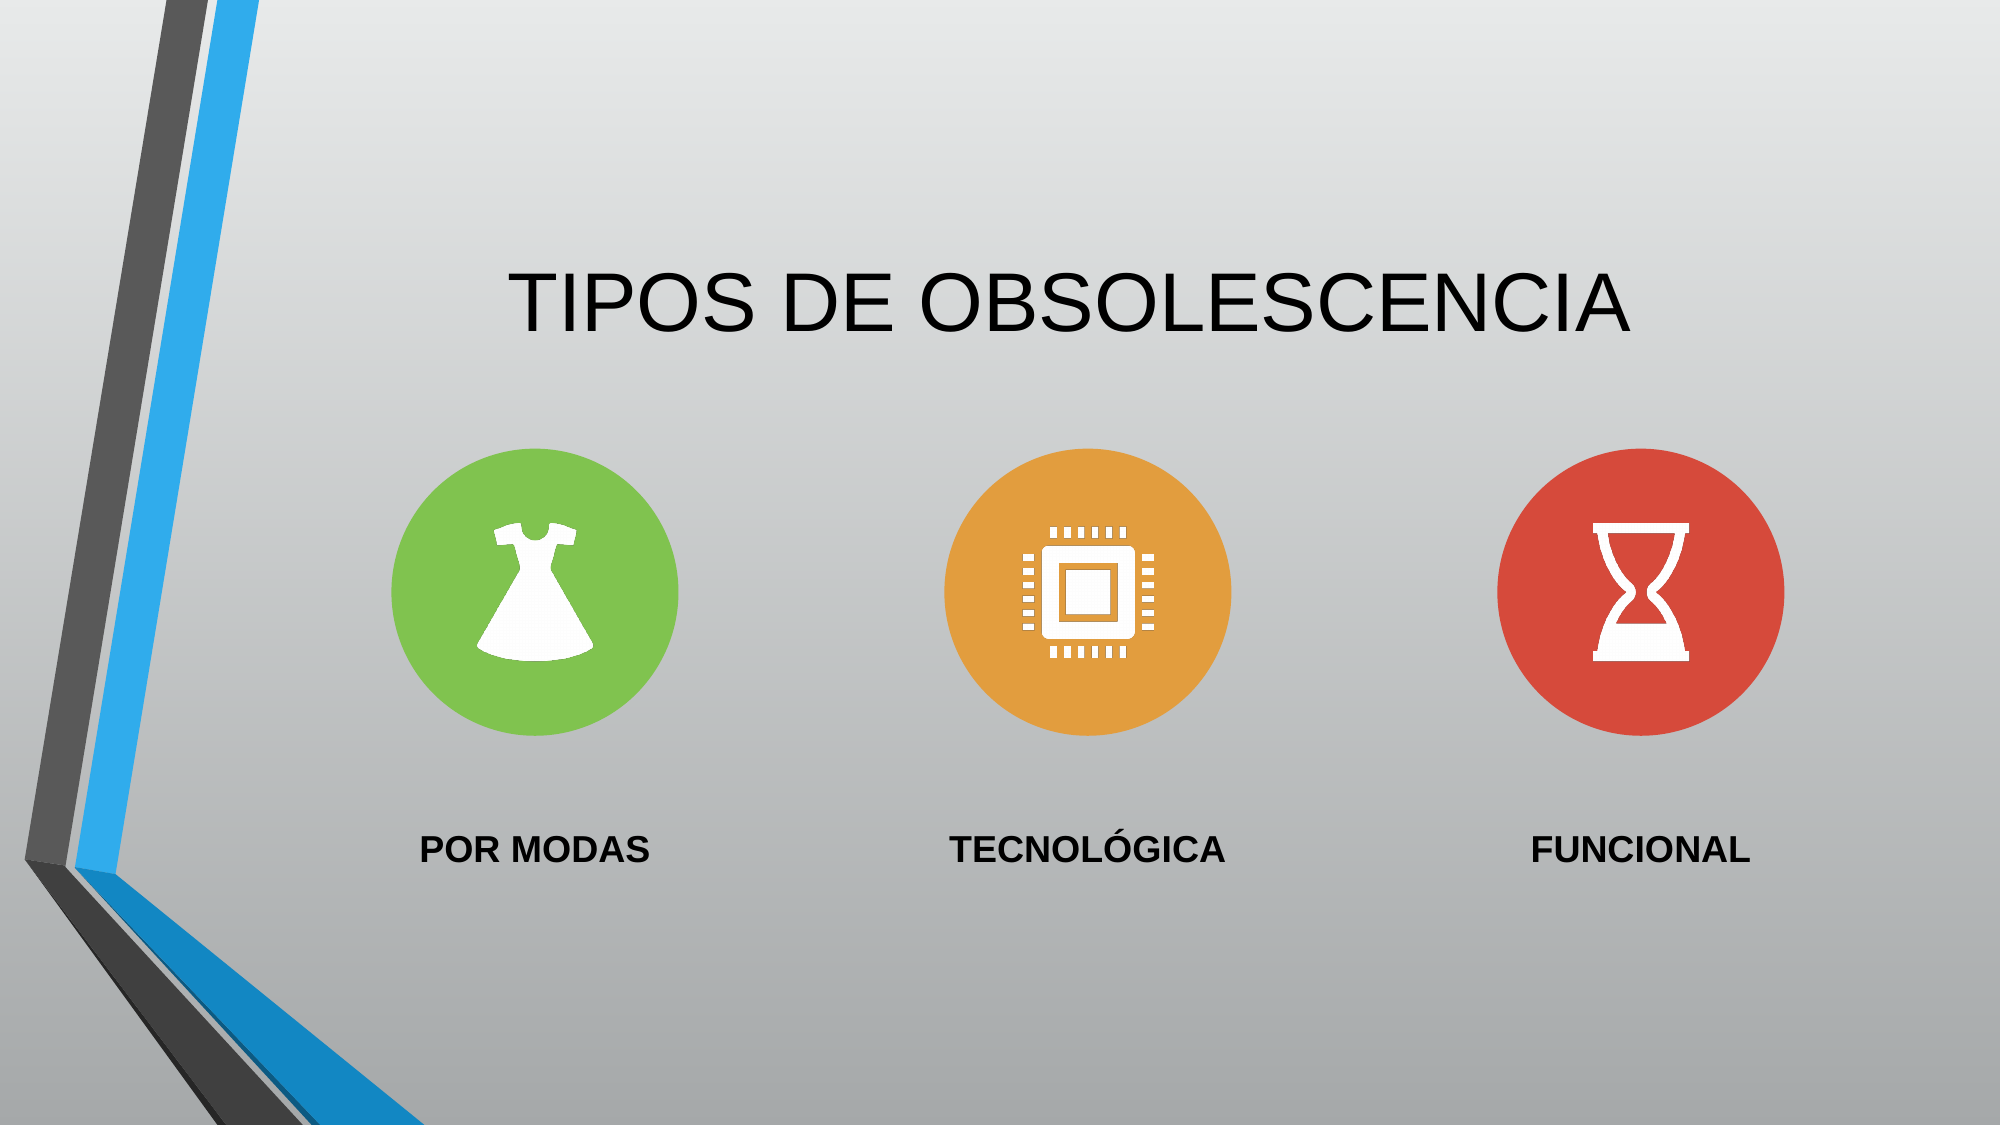

# TIPOS DE OBSOLESCENCIA
Por modas
Tecnológica
Funcional